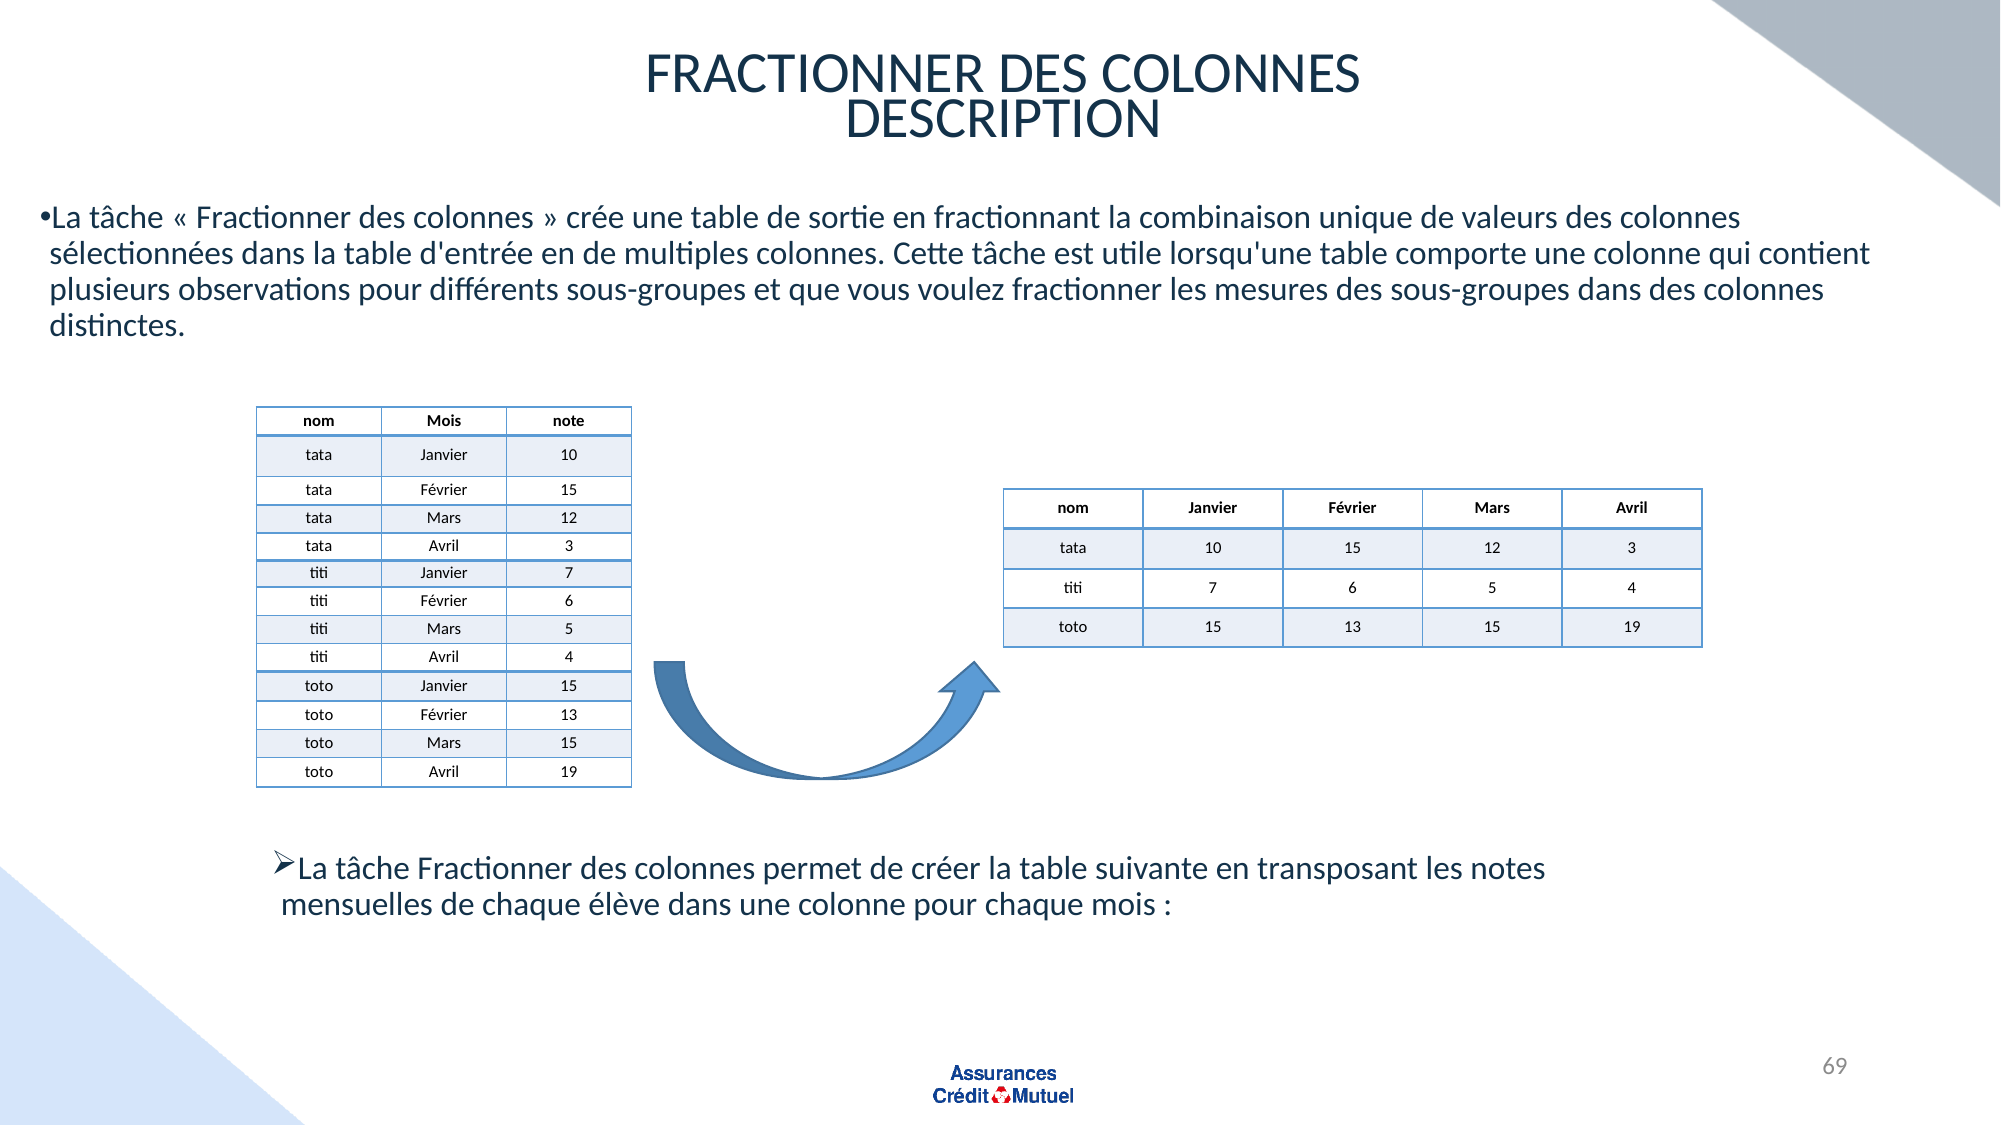

# Fractionner des colonnes
Description

La tâche « Fractionner des colonnes » crée une table de sortie en fractionnant la combinaison unique de valeurs des colonnes sélectionnées dans la table d'entrée en de multiples colonnes. Cette tâche est utile lorsqu'une table comporte une colonne qui contient plusieurs observations pour différents sous-groupes et que vous voulez fractionner les mesures des sous-groupes dans des colonnes distinctes.
| nom | Mois | note |
| --- | --- | --- |
| tata | Janvier | 10 |
| tata | Février | 15 |
| tata | Mars | 12 |
| tata | Avril | 3 |
| titi | Janvier | 7 |
| titi | Février | 6 |
| titi | Mars | 5 |
| titi | Avril | 4 |
| toto | Janvier | 15 |
| toto | Février | 13 |
| toto | Mars | 15 |
| toto | Avril | 19 |
| nom | Janvier | Février | Mars | Avril |
| --- | --- | --- | --- | --- |
| tata | 10 | 15 | 12 | 3 |
| titi | 7 | 6 | 5 | 4 |
| toto | 15 | 13 | 15 | 19 |

La tâche Fractionner des colonnes permet de créer la table suivante en transposant les notes mensuelles de chaque élève dans une colonne pour chaque mois :
69